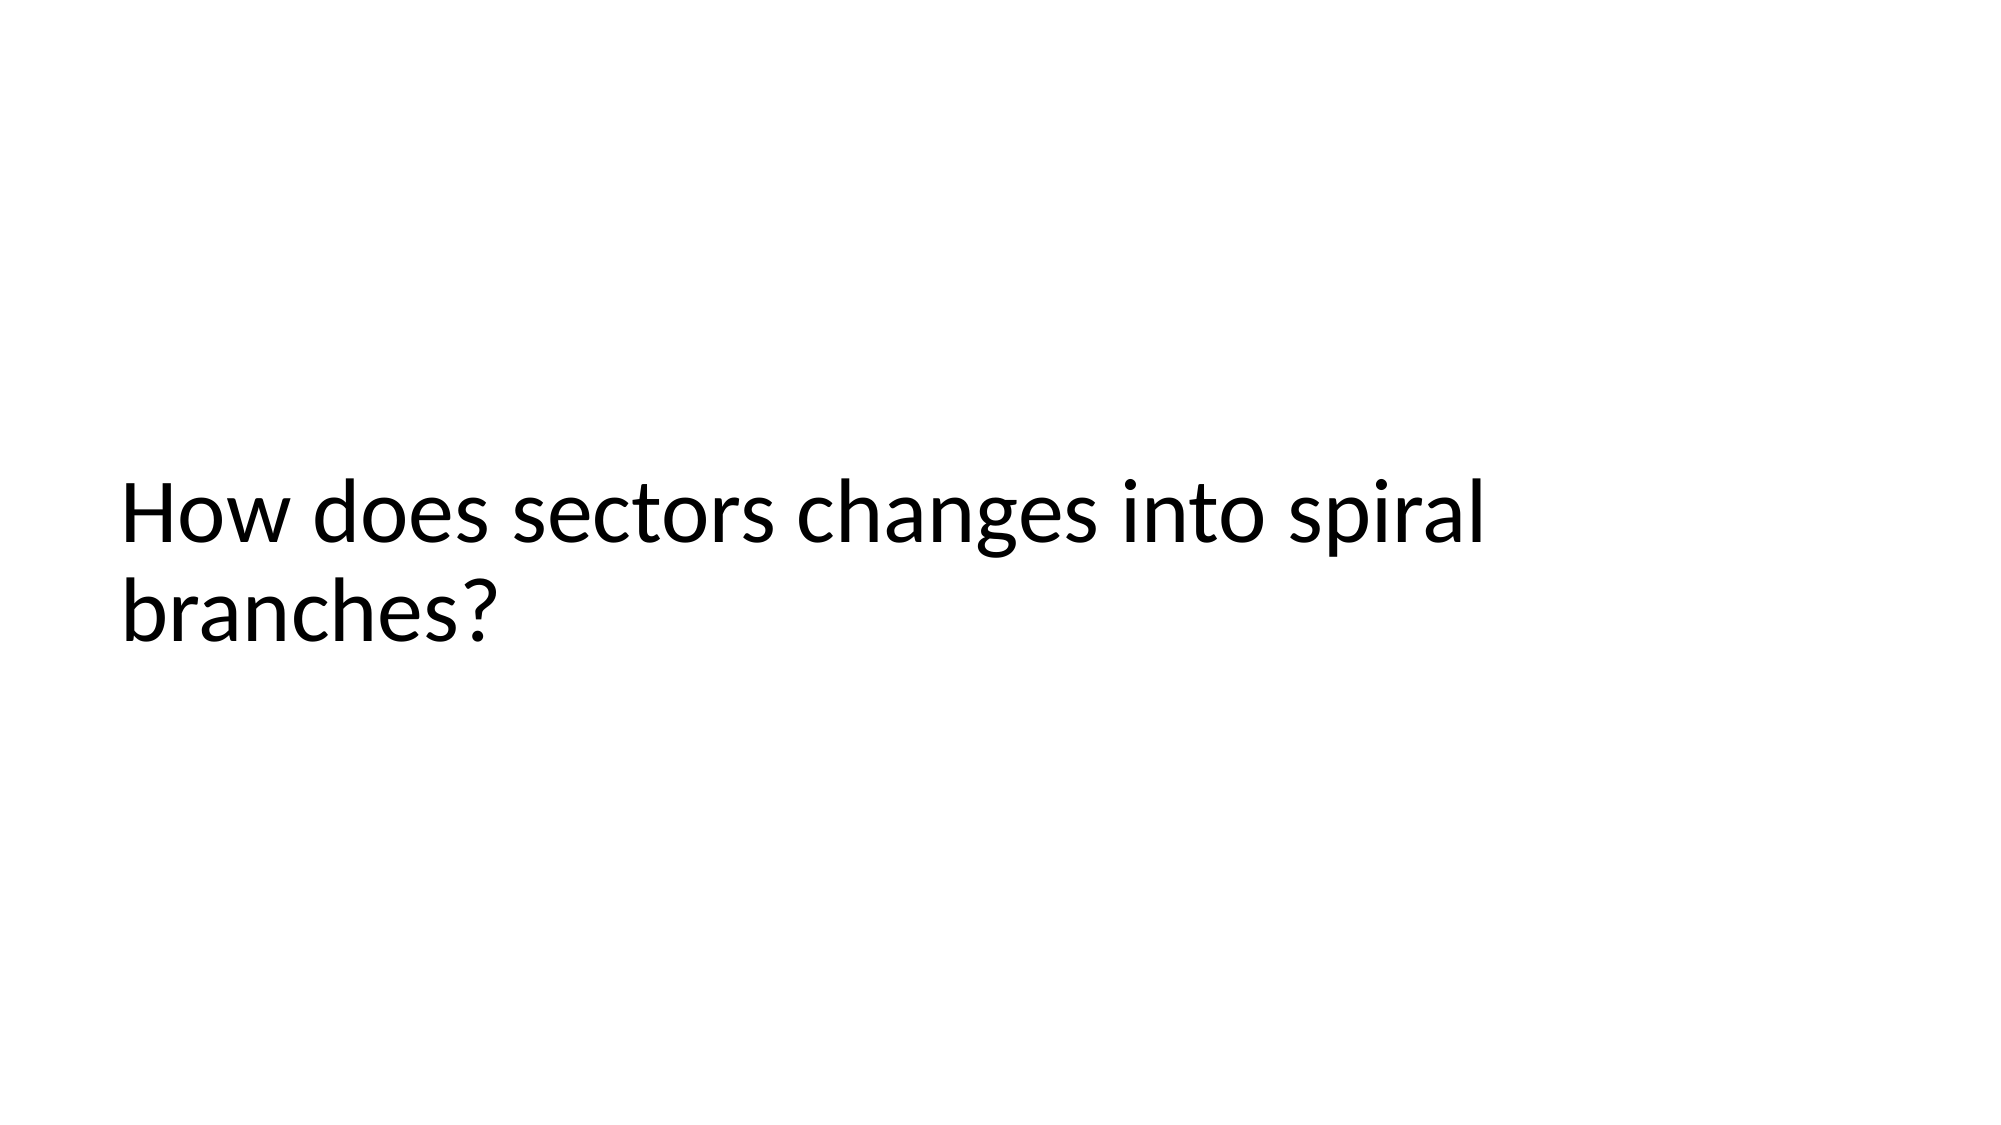

# How does sectors changes into spiral branches?